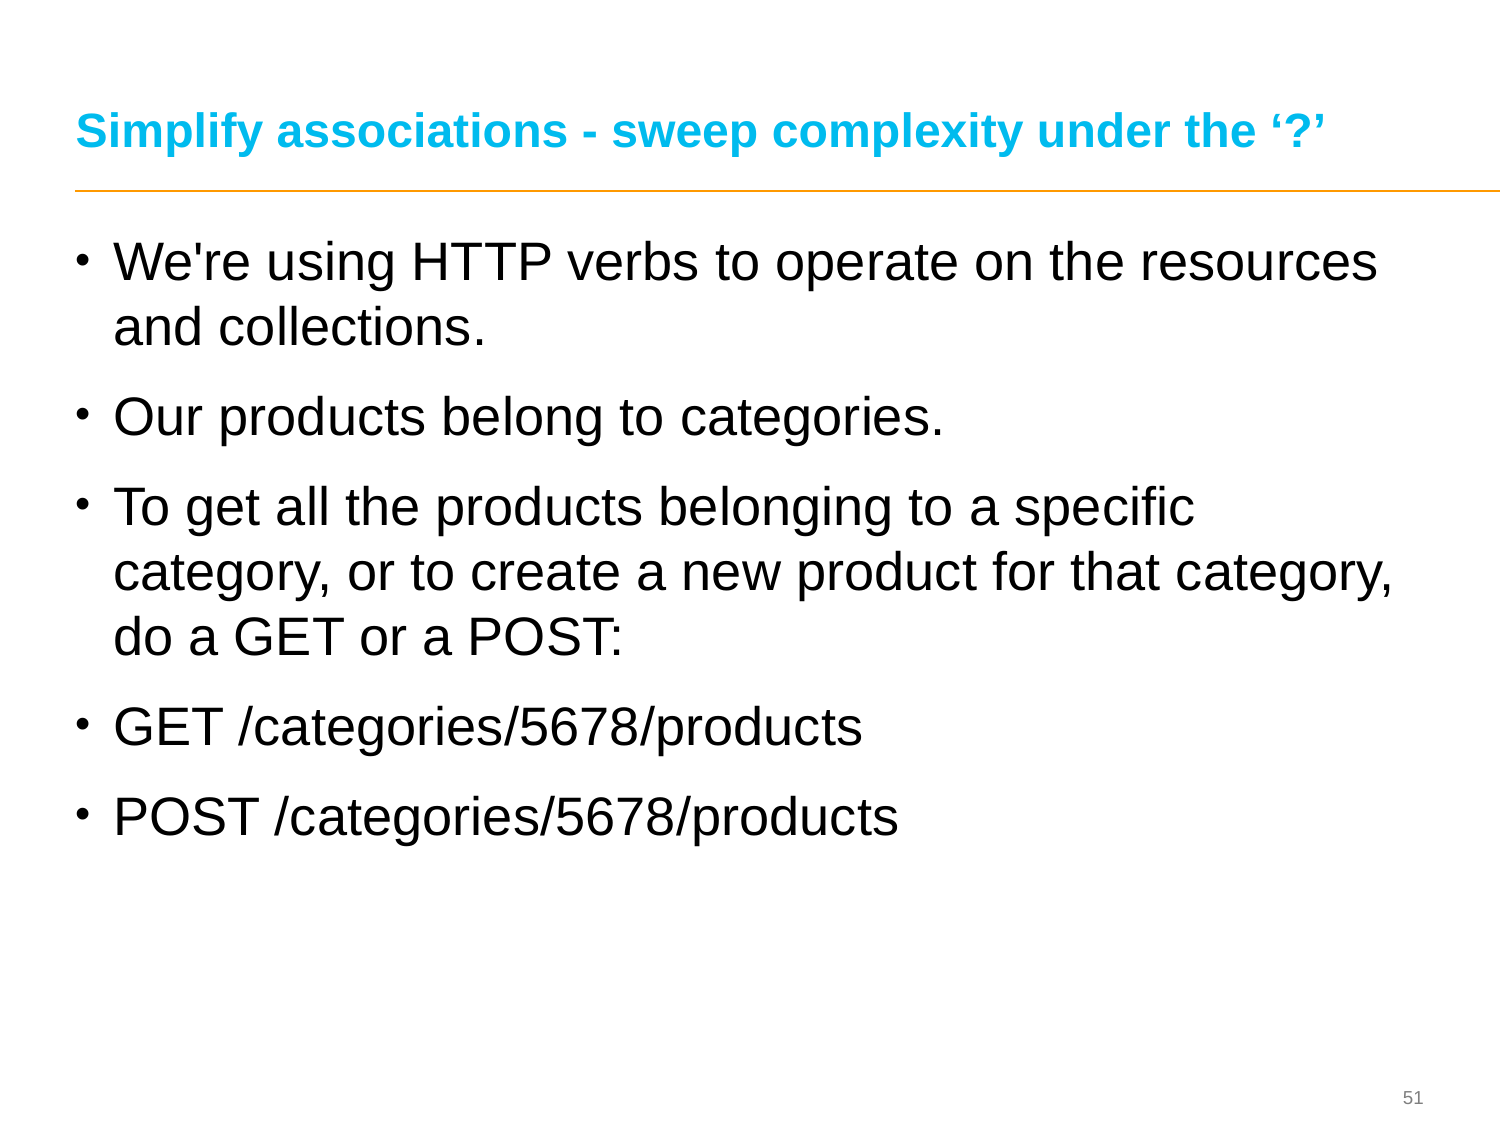

# Simplify associations - sweep complexity under the ‘?’
We're using HTTP verbs to operate on the resources and collections.
Our products belong to categories.
To get all the products belonging to a specific category, or to create a new product for that category, do a GET or a POST:
GET /categories/5678/products
POST /categories/5678/products